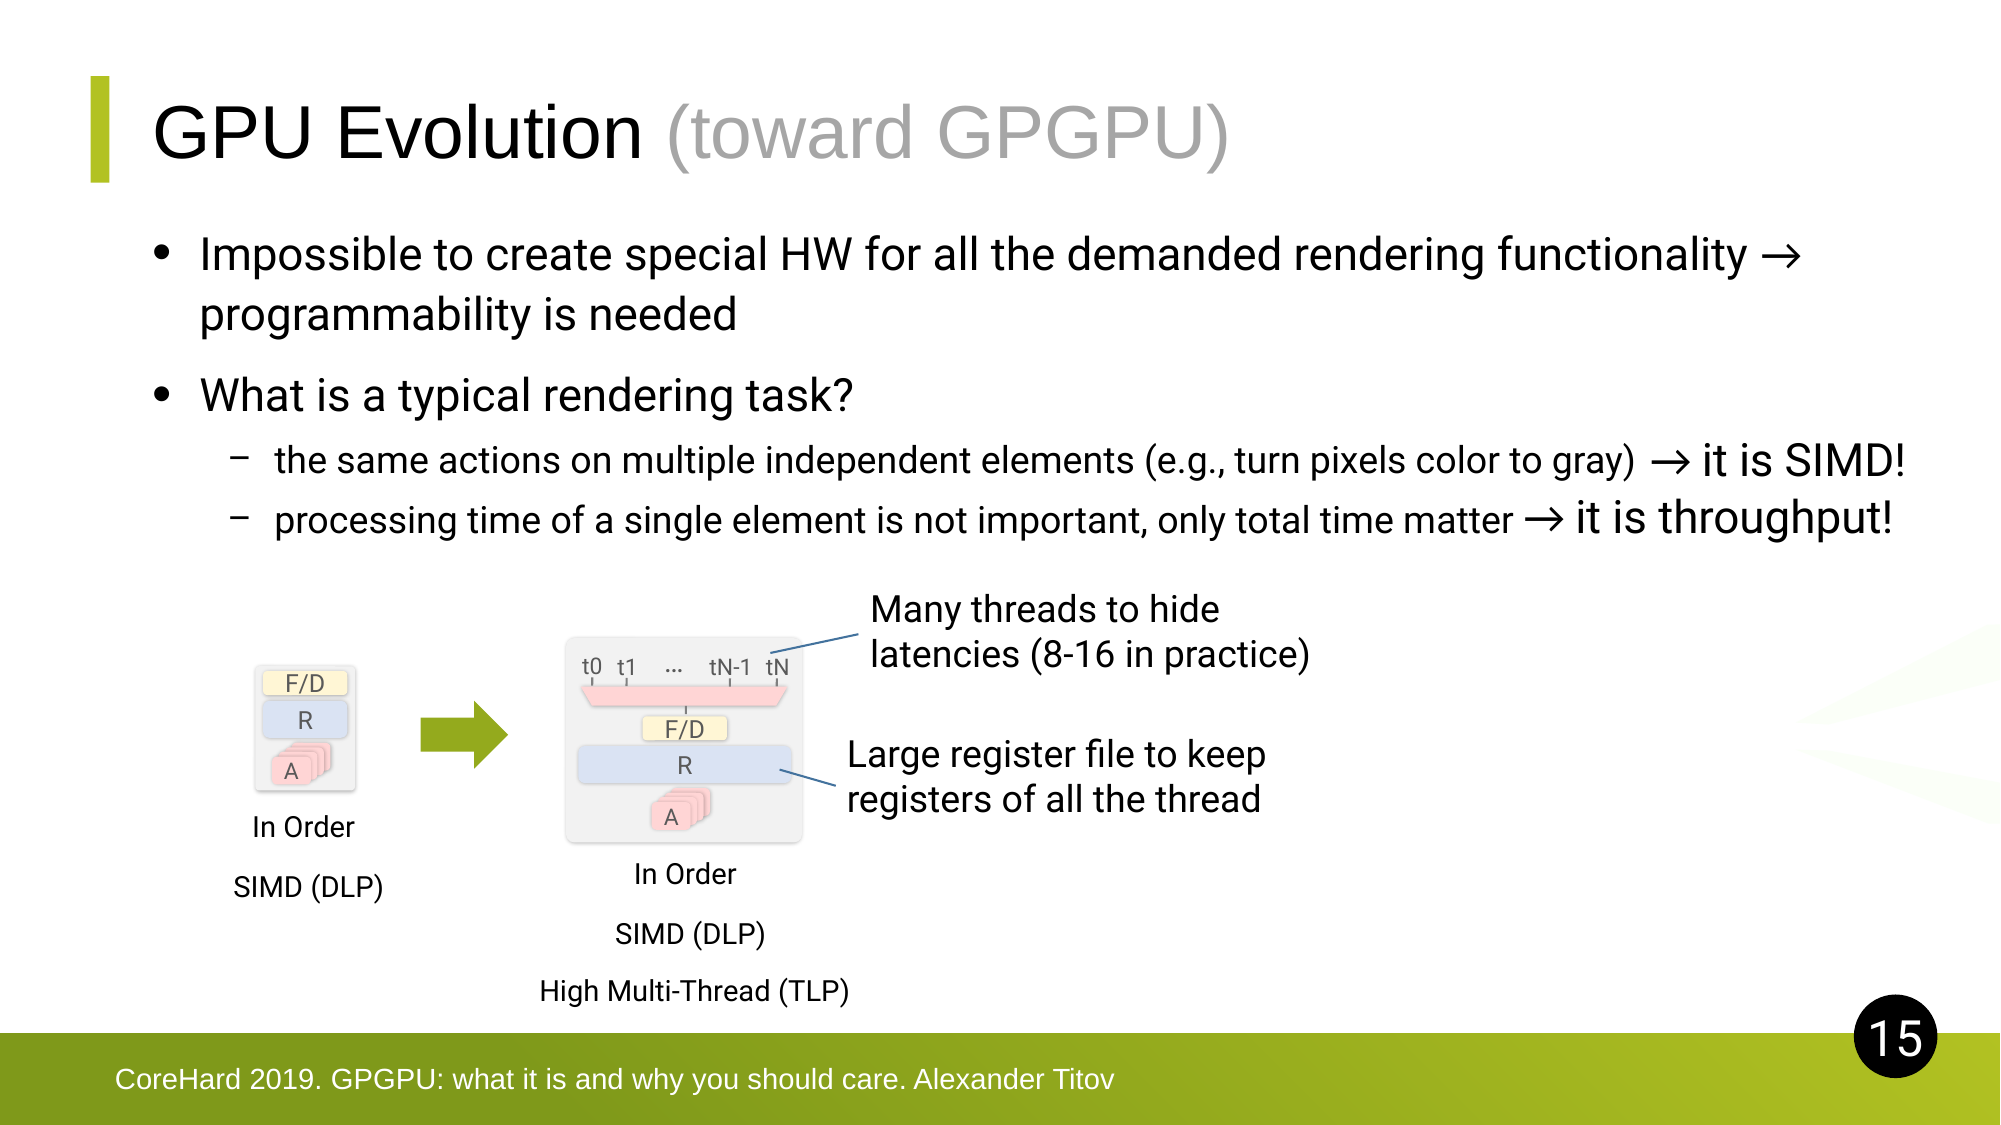

# GPU Evolution (toward GPGPU)
Impossible to create special HW for all the demanded rendering functionality → programmability is needed
What is a typical rendering task?
the same actions on multiple independent elements (e.g., turn pixels color to gray)
processing time of a single element is not important, only total time matter

→ it is SIMD!
→ it is throughput!
Many threads to hide latencies (8-16 in practice)

…

t0
t1
tN
tN-1

F/D
R

A

In Order
SIMD (DLP)
High Multi-Thread (TLP)

F/D
R

A
In Order
SIMD (DLP)
Large register file to keep registers of all the thread

15
CoreHard 2019. GPGPU: what it is and why you should care. Alexander Titov